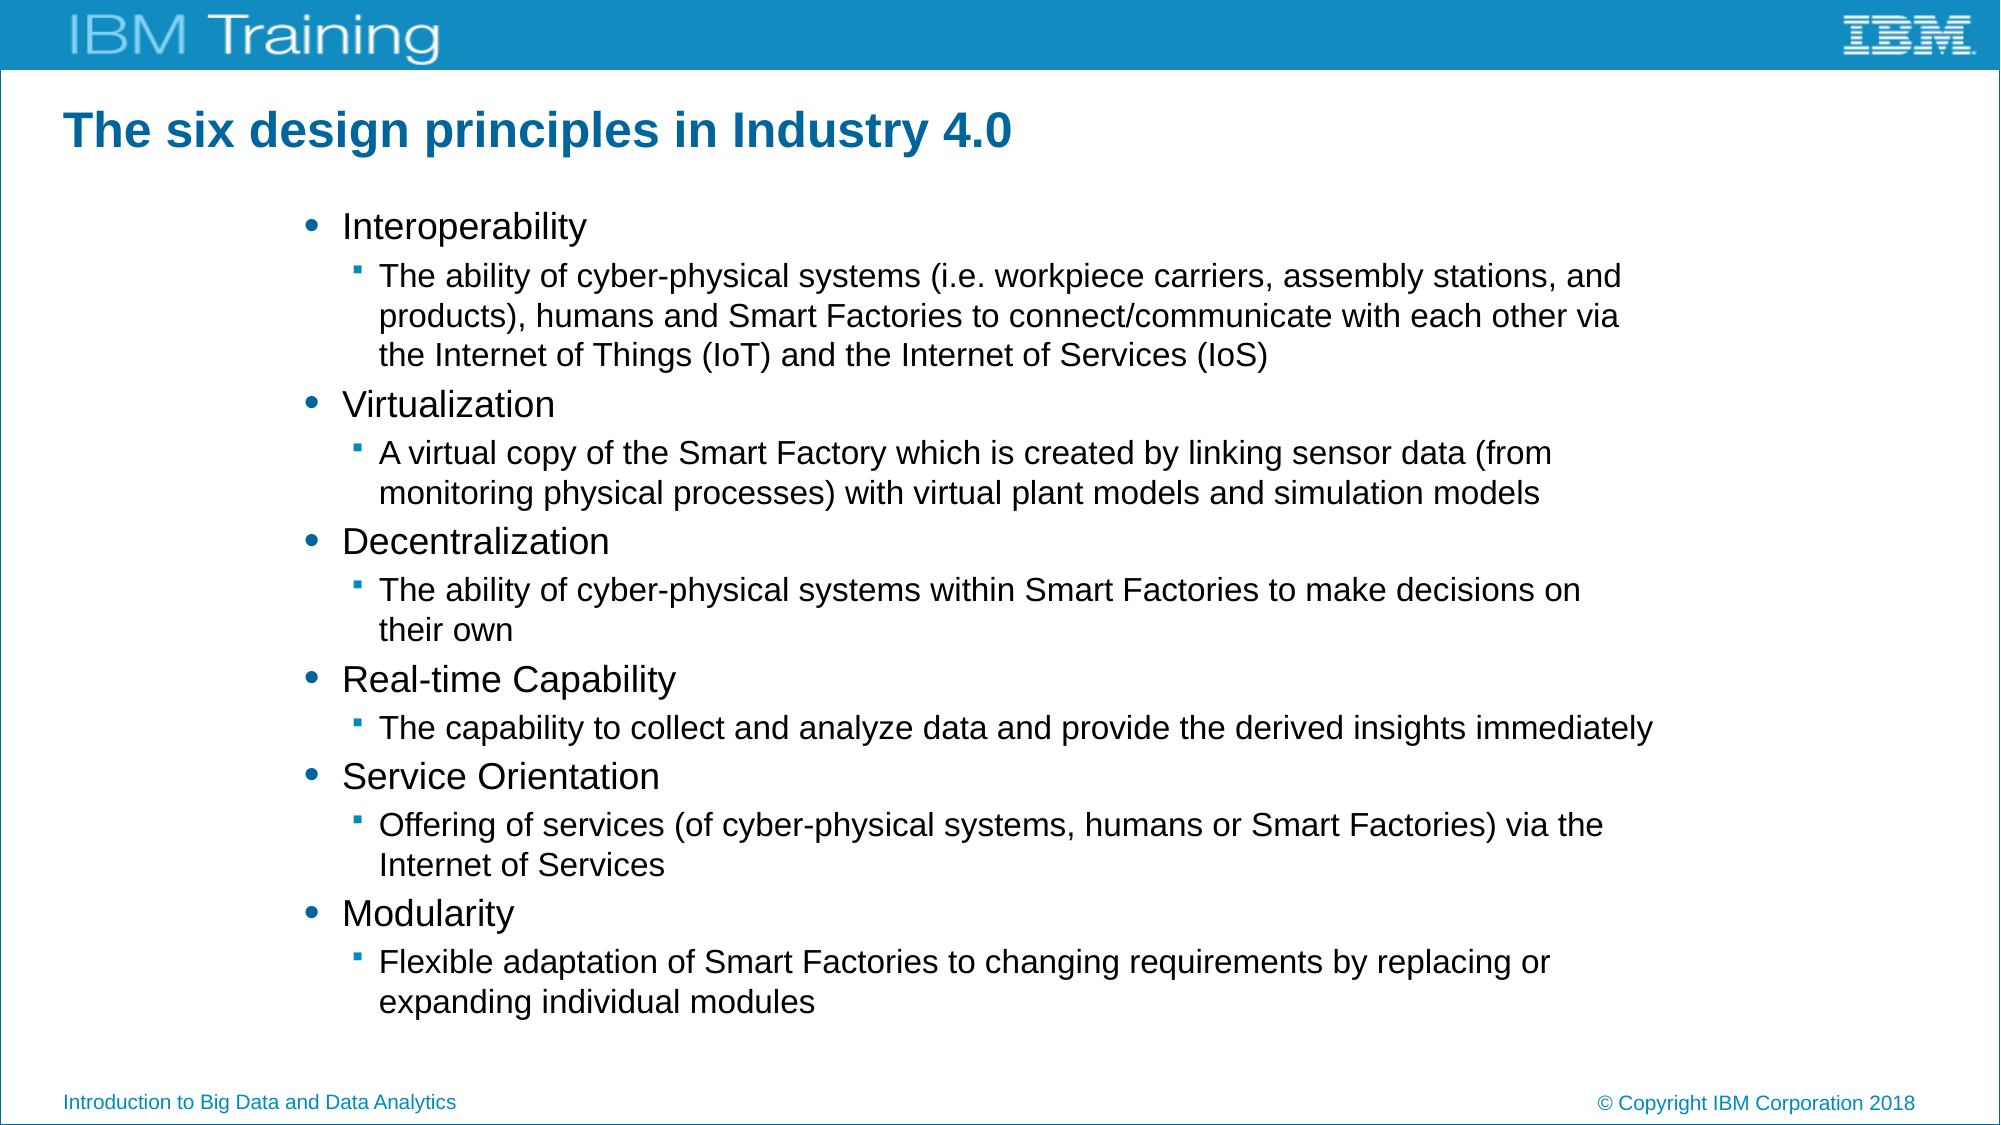

# The six design principles in Industry 4.0
Interoperability
The ability of cyber-physical systems (i.e. workpiece carriers, assembly stations, and products), humans and Smart Factories to connect/communicate with each other via the Internet of Things (IoT) and the Internet of Services (IoS)
Virtualization
A virtual copy of the Smart Factory which is created by linking sensor data (from monitoring physical processes) with virtual plant models and simulation models
Decentralization
The ability of cyber-physical systems within Smart Factories to make decisions on
their own
Real-time Capability
The capability to collect and analyze data and provide the derived insights immediately
Service Orientation
Offering of services (of cyber-physical systems, humans or Smart Factories) via the Internet of Services
Modularity
Flexible adaptation of Smart Factories to changing requirements by replacing or expanding individual modules